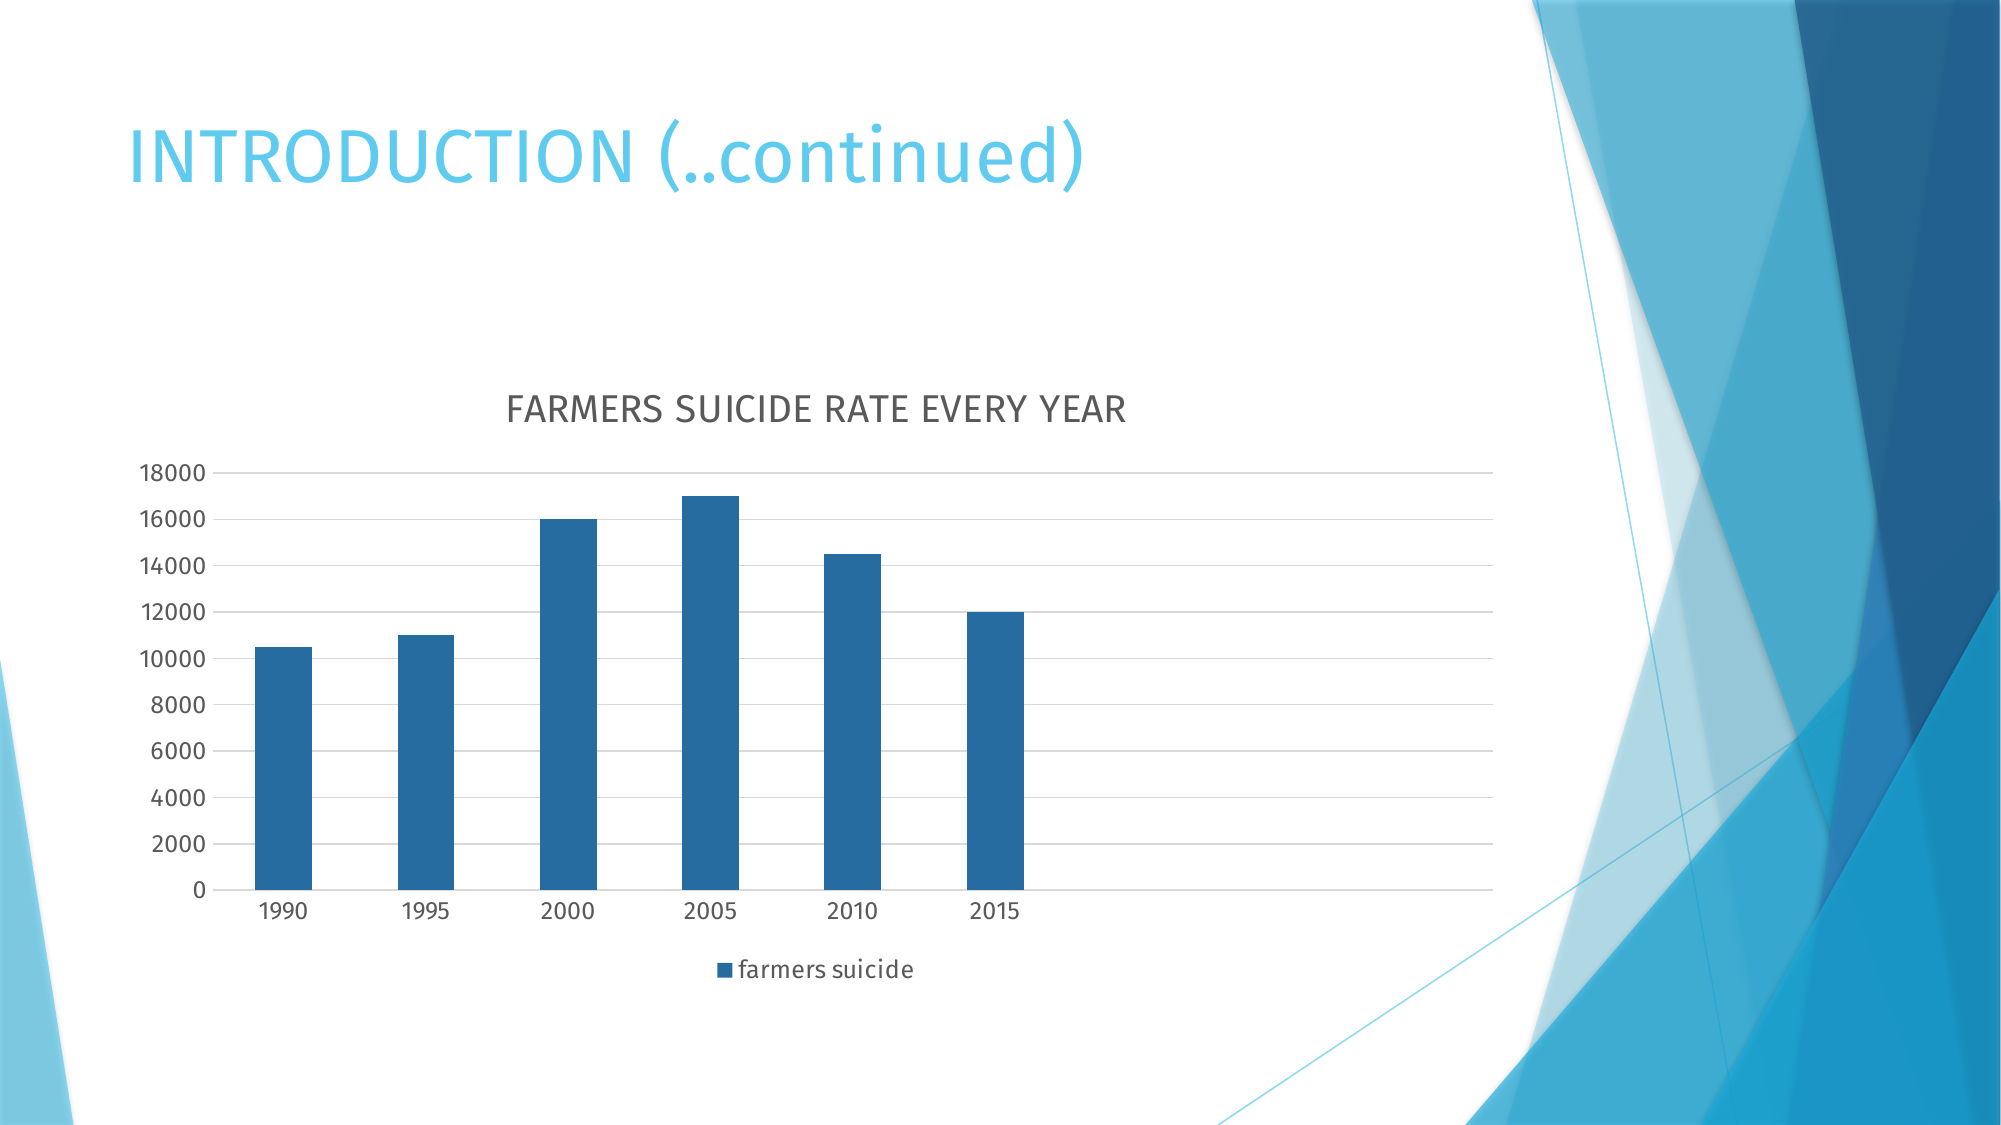

# INTRODUCTION (..continued)

### Chart: FARMERS SUICIDE RATE EVERY YEAR

| Category | farmers suicide | null | null2 |
|---|---|---|---|
| 1990 | 10500.0 | None | None |
| 1995 | 11000.0 | None | None |
| 2000 | 16000.0 | None | None |
| 2005 | 17000.0 | None | None |
| 2010 | 14500.0 | None | None |
| 2015 | 12000.0 | None | None |
|  | None | None | None |
|  | None | None | None |
|  | None | None | None |